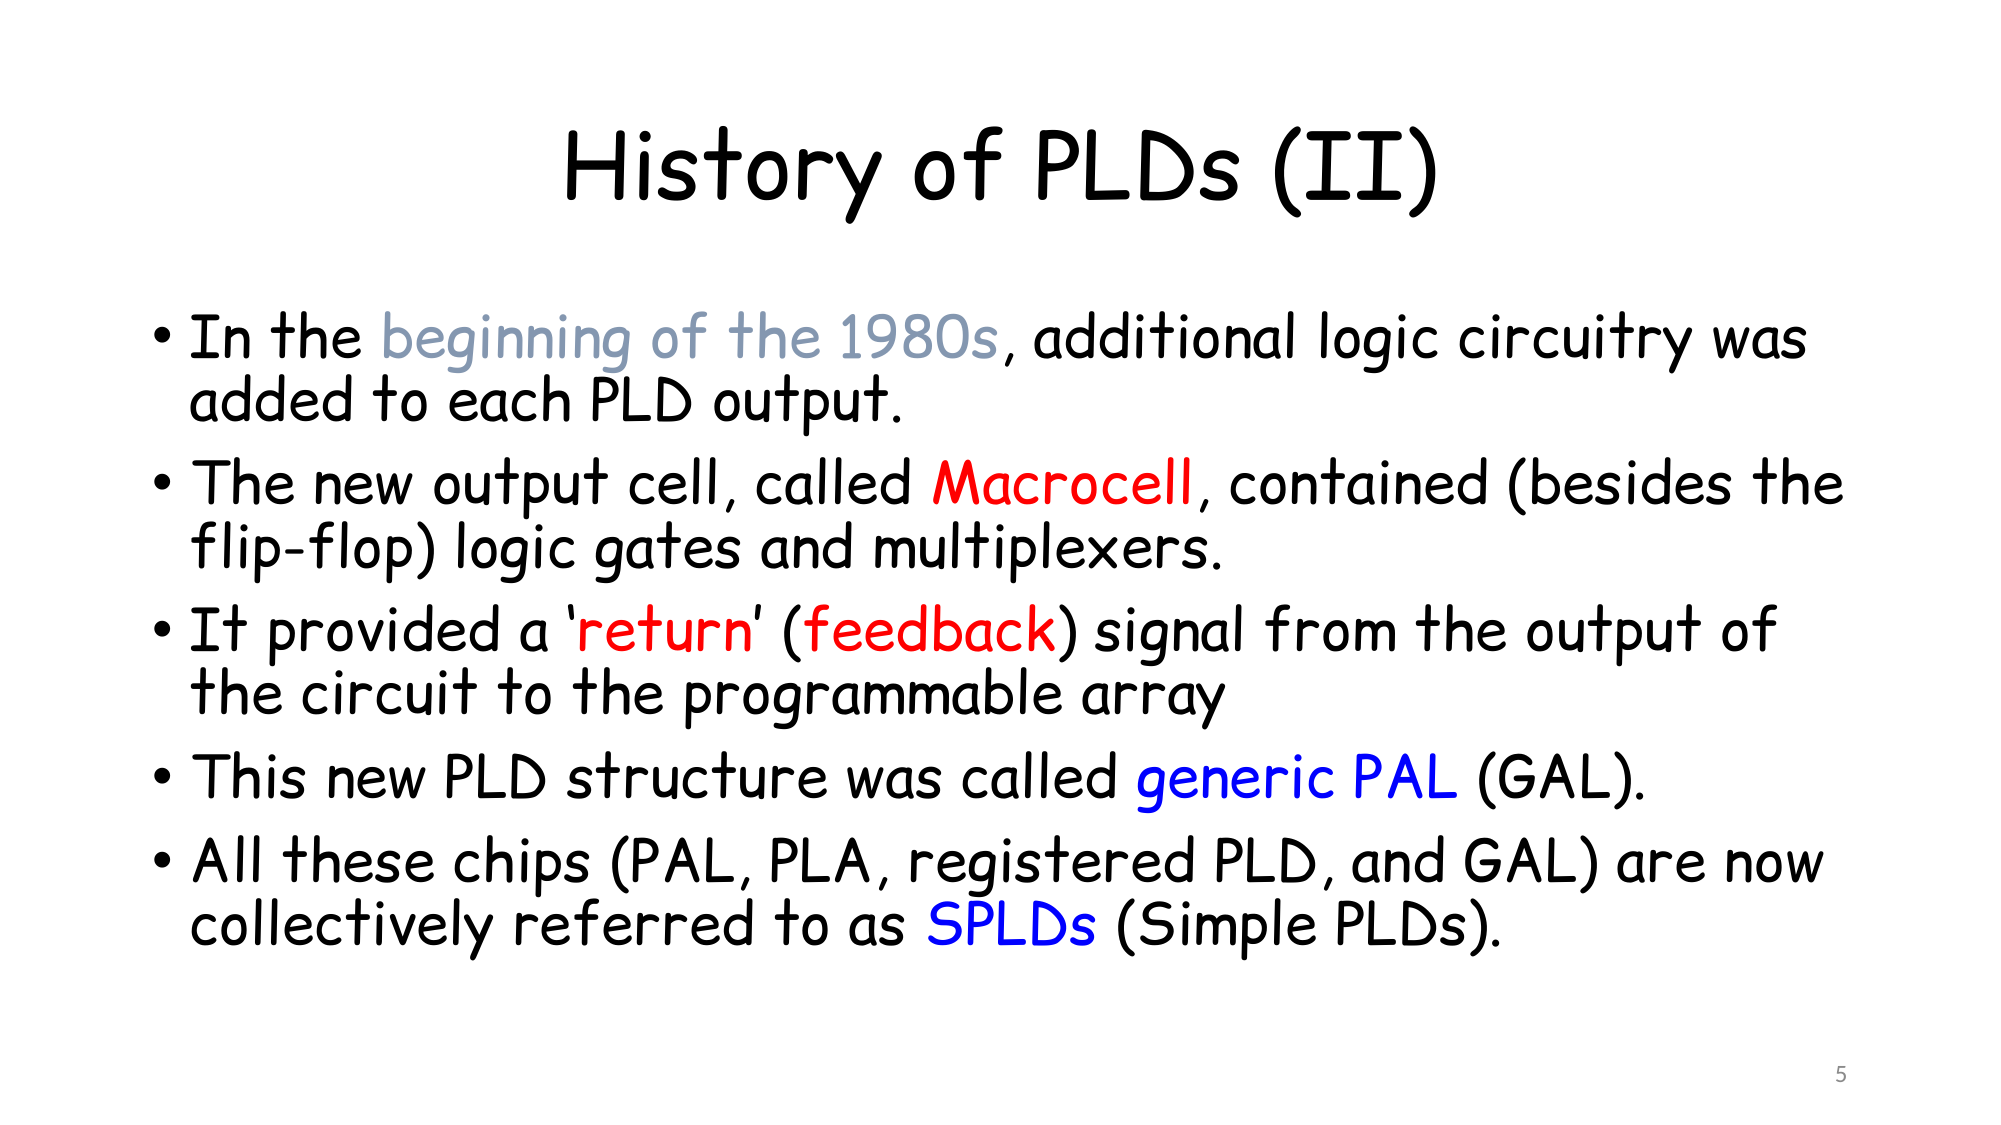

# History of PLDs (II)
In the beginning of the 1980s, additional logic circuitry was added to each PLD output.
The new output cell, called Macrocell, contained (besides the flip-flop) logic gates and multiplexers.
It provided a ‘return’ (feedback) signal from the output of the circuit to the programmable array
This new PLD structure was called generic PAL (GAL).
All these chips (PAL, PLA, registered PLD, and GAL) are now collectively referred to as SPLDs (Simple PLDs).
5